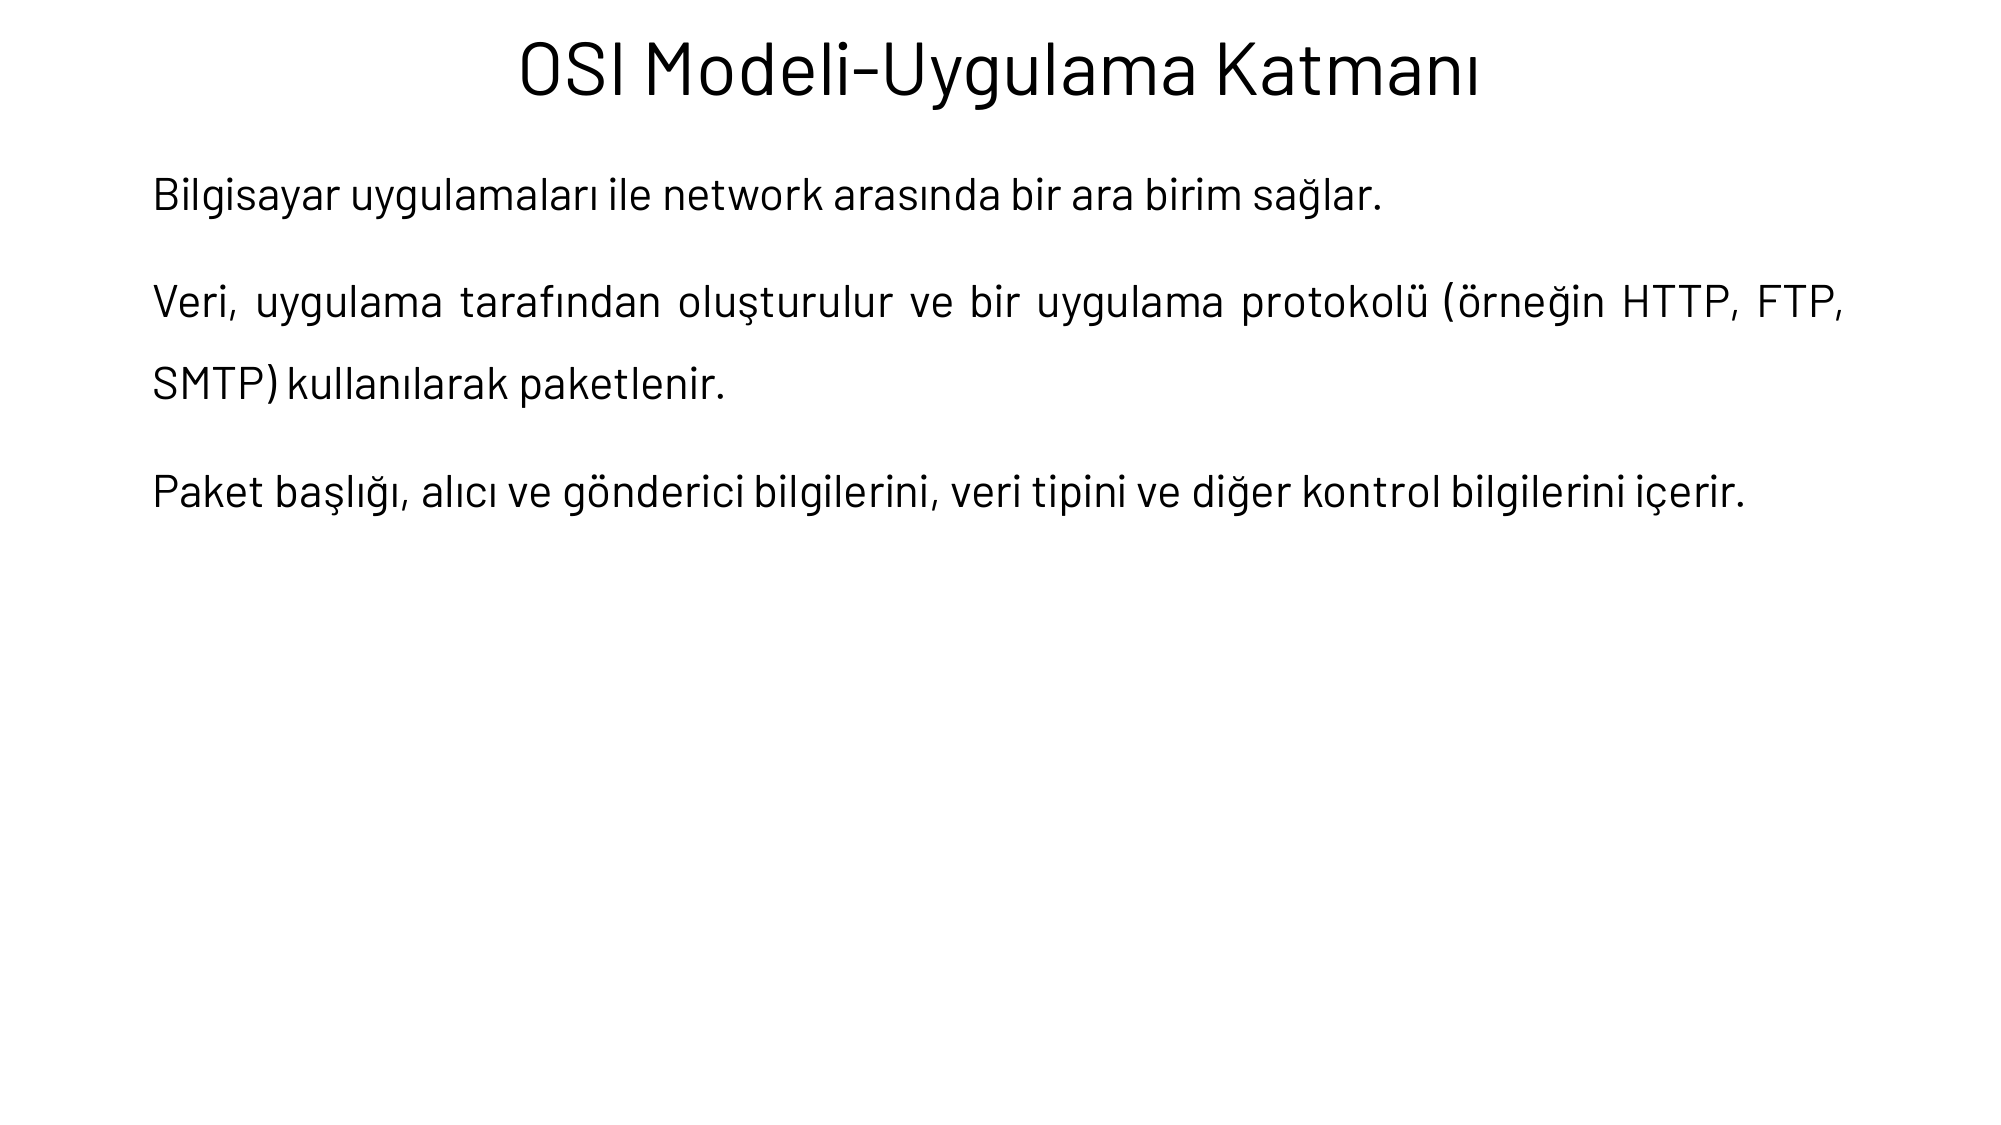

# OSI Modeli-Uygulama Katmanı
Bilgisayar uygulamaları ile network arasında bir ara birim sağlar.
Veri, uygulama tarafından oluşturulur ve bir uygulama protokolü (örneğin HTTP, FTP, SMTP) kullanılarak paketlenir.
Paket başlığı, alıcı ve gönderici bilgilerini, veri tipini ve diğer kontrol bilgilerini içerir.